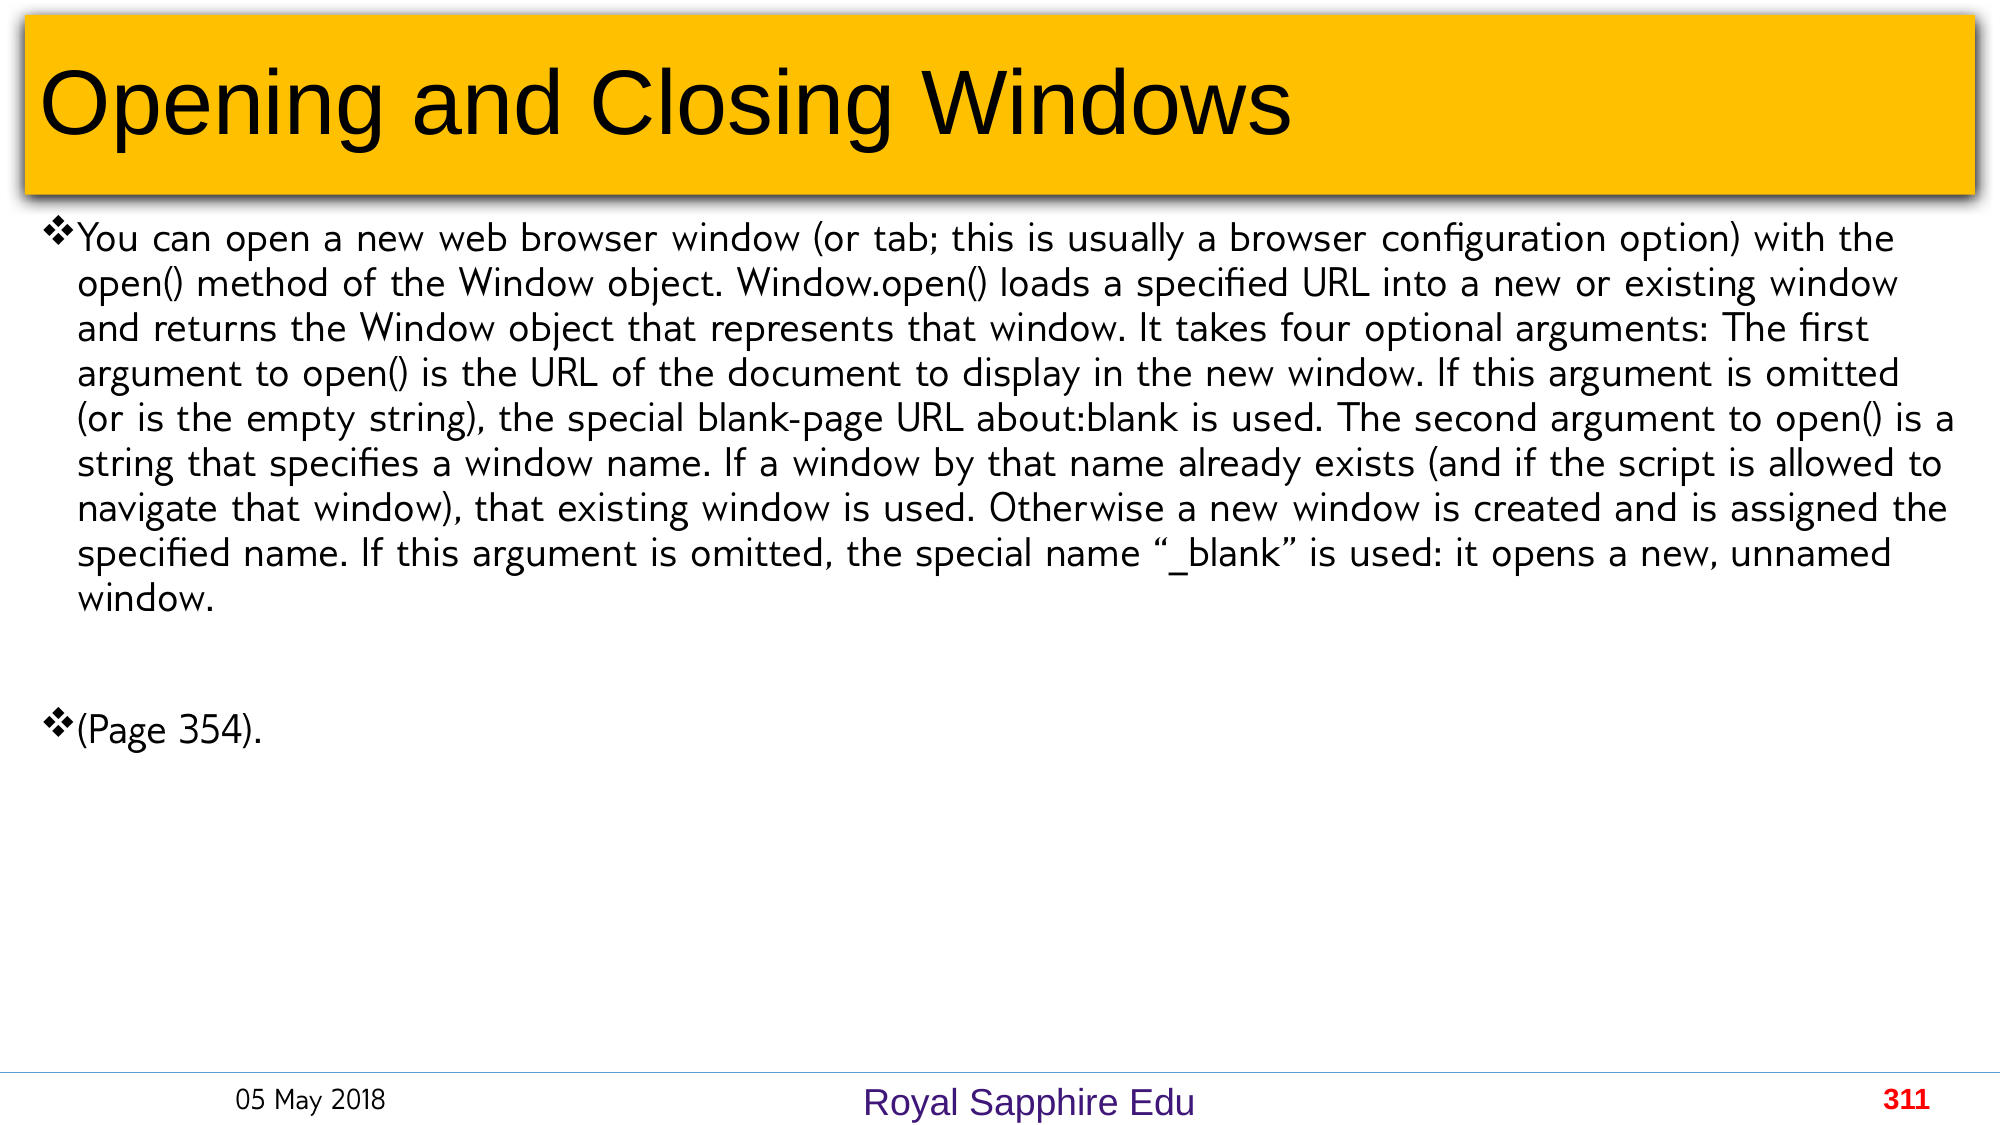

# Opening and Closing Windows
You can open a new web browser window (or tab; this is usually a browser configuration option) with the open() method of the Window object. Window.open() loads a specified URL into a new or existing window and returns the Window object that represents that window. It takes four optional arguments: The first argument to open() is the URL of the document to display in the new window. If this argument is omitted (or is the empty string), the special blank-page URL about:blank is used. The second argument to open() is a string that specifies a window name. If a window by that name already exists (and if the script is allowed to navigate that window), that existing window is used. Otherwise a new window is created and is assigned the specified name. If this argument is omitted, the special name “_blank” is used: it opens a new, unnamed window.

(Page 354).
05 May 2018
311